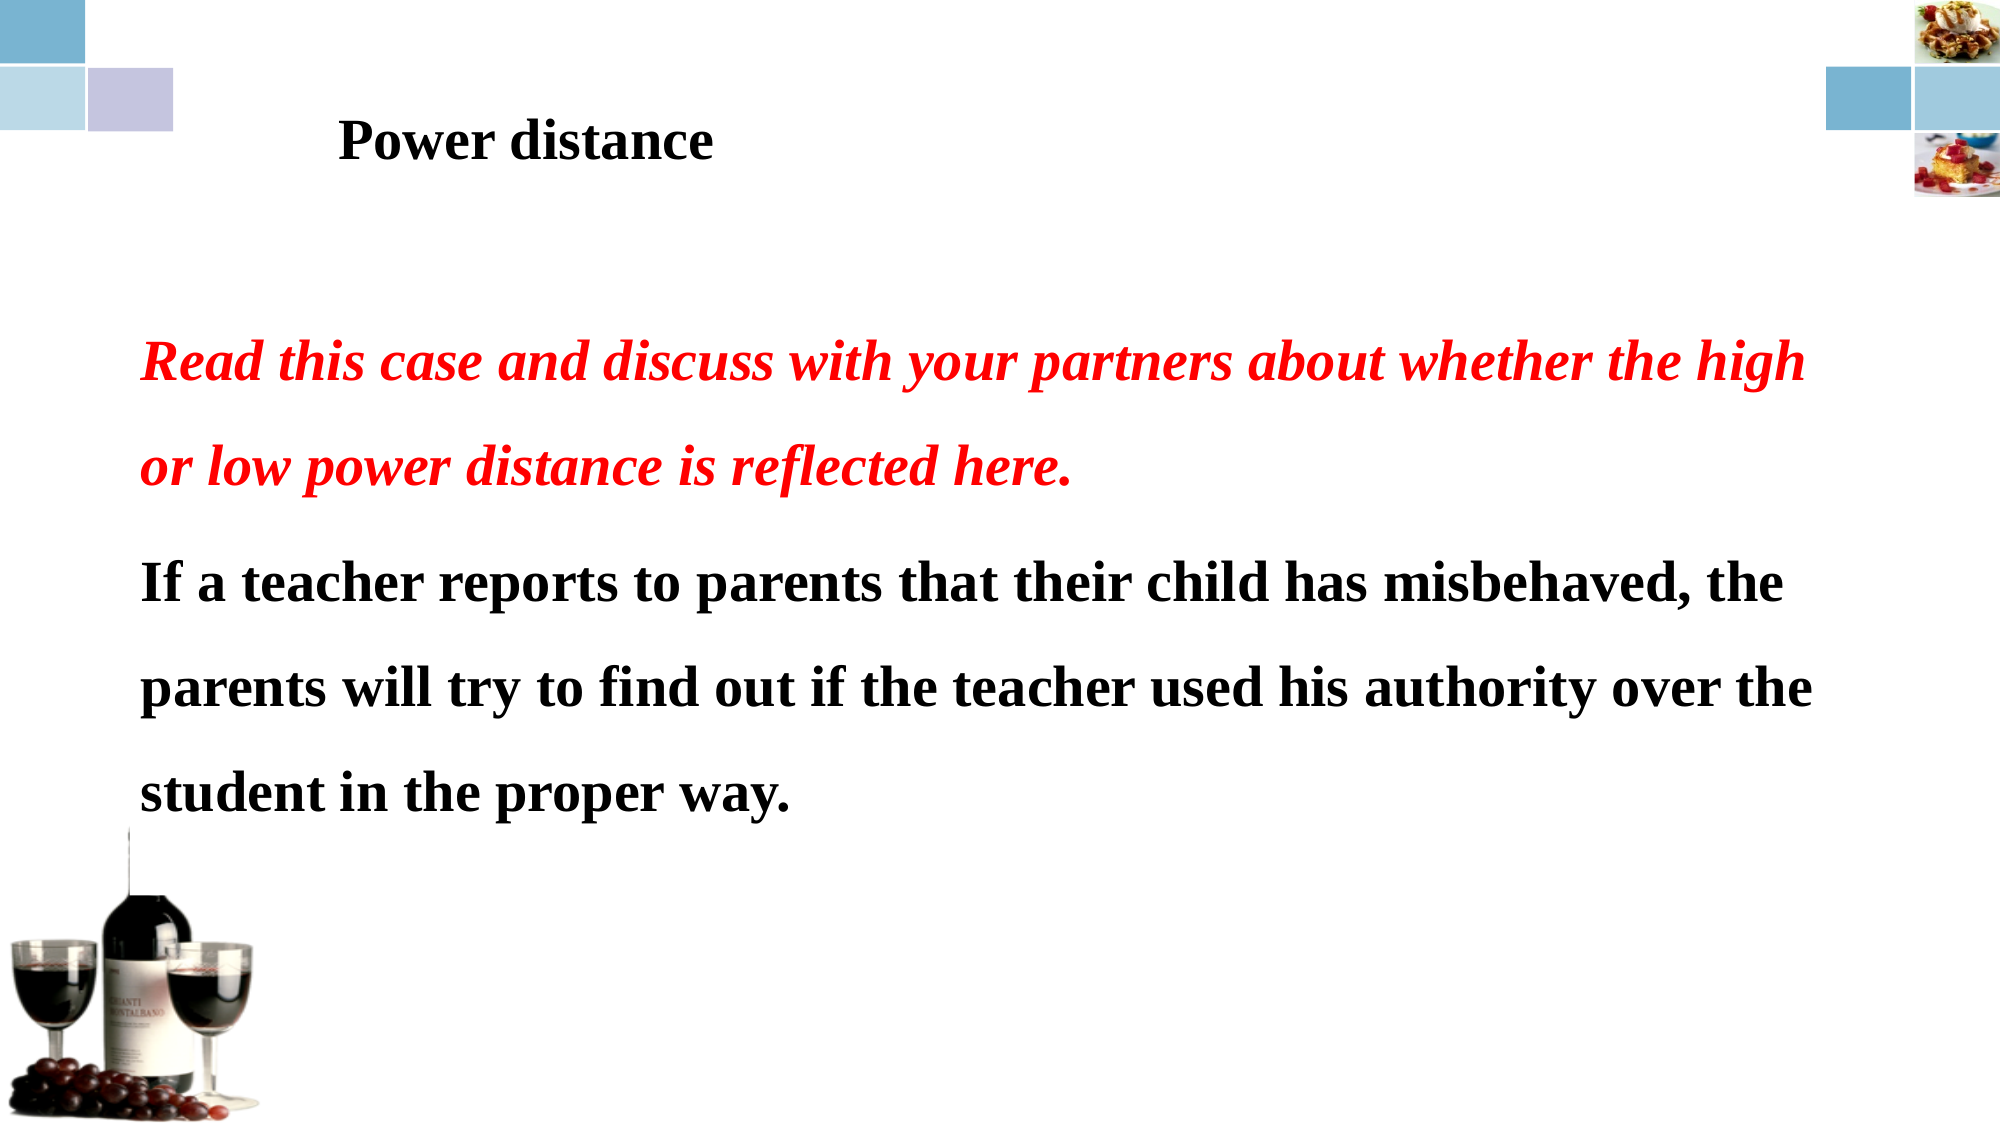

Power distance
Read this case and discuss with your partners about whether the high or low power distance is reflected here.
If a teacher reports to parents that their child has misbehaved, the parents will try to find out if the teacher used his authority over the student in the proper way.